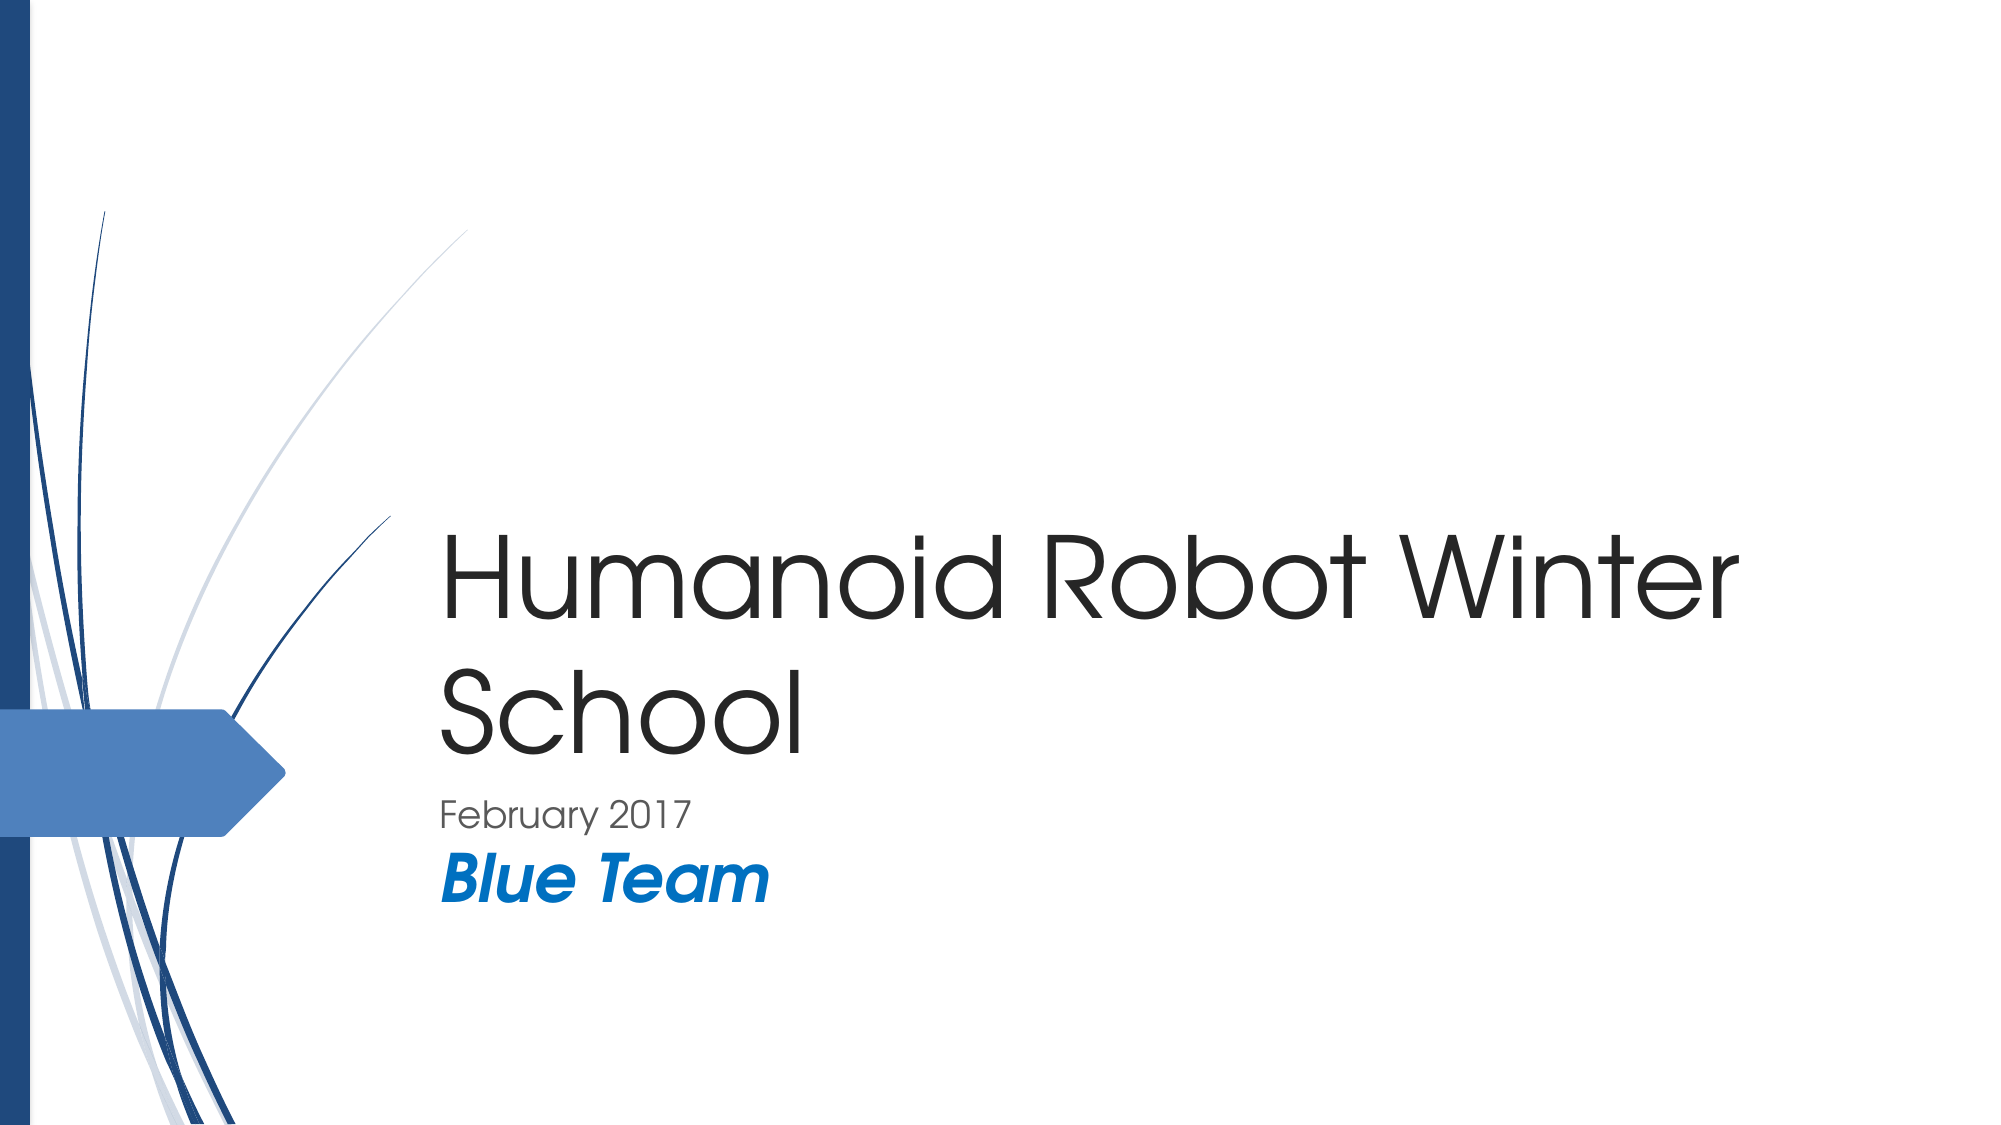

Humanoid Robot Winter School
February 2017
Blue Team